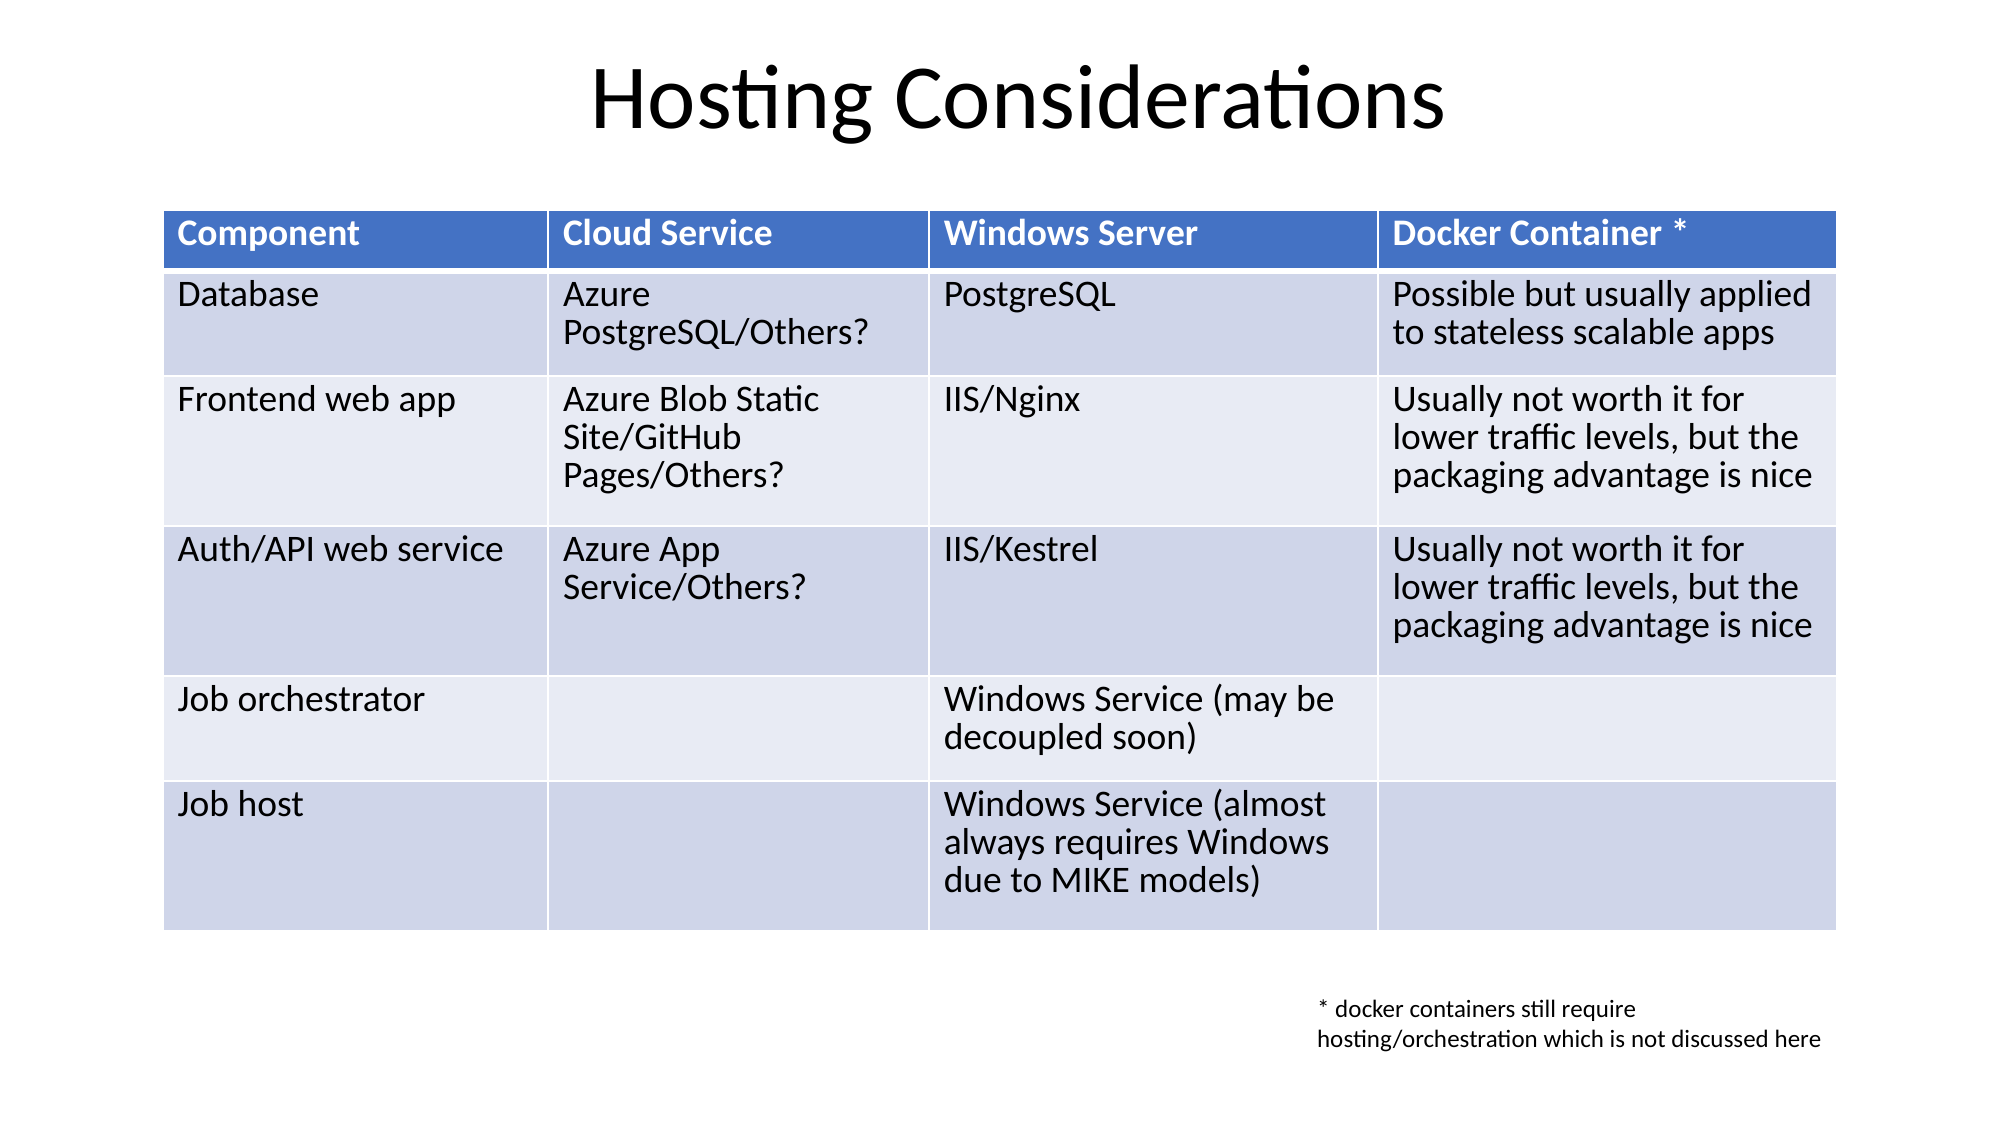

Hosting Considerations
| Component | Cloud Service | Windows Server | Docker Container \* |
| --- | --- | --- | --- |
| Database | Azure PostgreSQL/Others? | PostgreSQL | Possible but usually applied to stateless scalable apps |
| Frontend web app | Azure Blob Static Site/GitHub Pages/Others? | IIS/Nginx | Usually not worth it for lower traffic levels, but the packaging advantage is nice |
| Auth/API web service | Azure App Service/Others? | IIS/Kestrel | Usually not worth it for lower traffic levels, but the packaging advantage is nice |
| Job orchestrator |  | Windows Service (may be decoupled soon) |  |
| Job host |  | Windows Service (almost always requires Windows due to MIKE models) |  |
* docker containers still require hosting/orchestration which is not discussed here